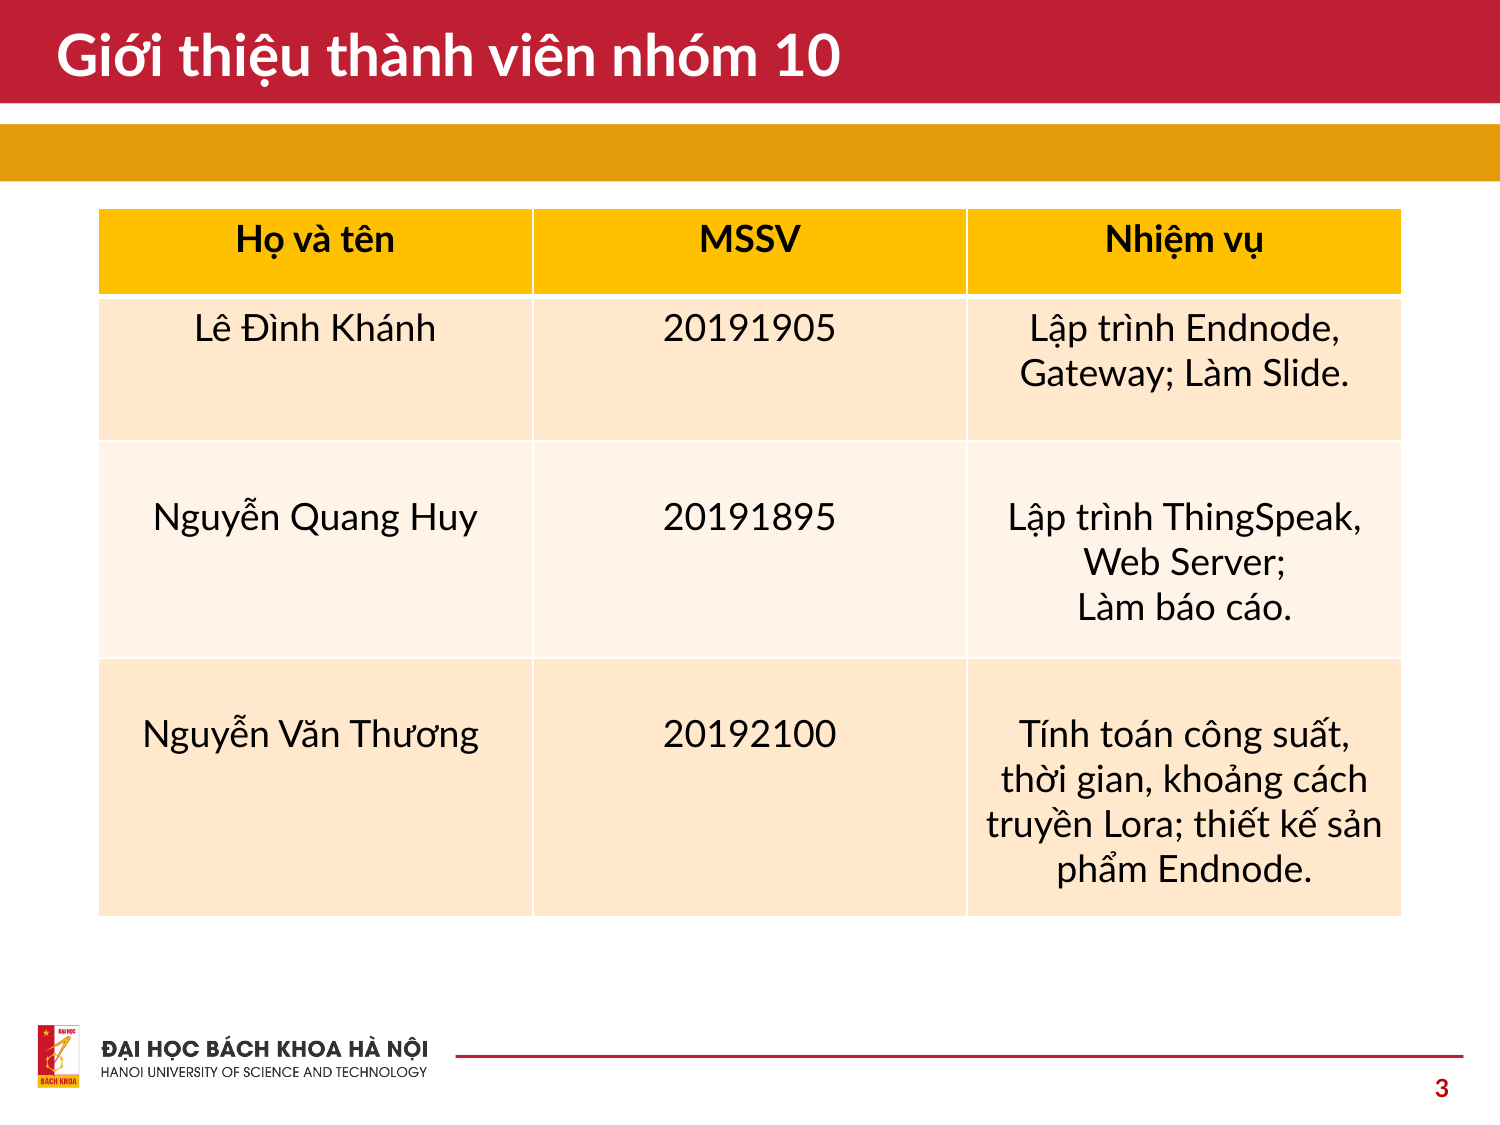

# Giới thiệu thành viên nhóm 10
| Họ và tên | MSSV | Nhiệm vụ |
| --- | --- | --- |
| Lê Đình Khánh | 20191905 | Lập trình Endnode, Gateway; Làm Slide. |
| Nguyễn Quang Huy | 20191895 | Lập trình ThingSpeak, Web Server; Làm báo cáo. |
| Nguyễn Văn Thương | 20192100 | Tính toán công suất, thời gian, khoảng cách truyền Lora; thiết kế sản phẩm Endnode. |
3